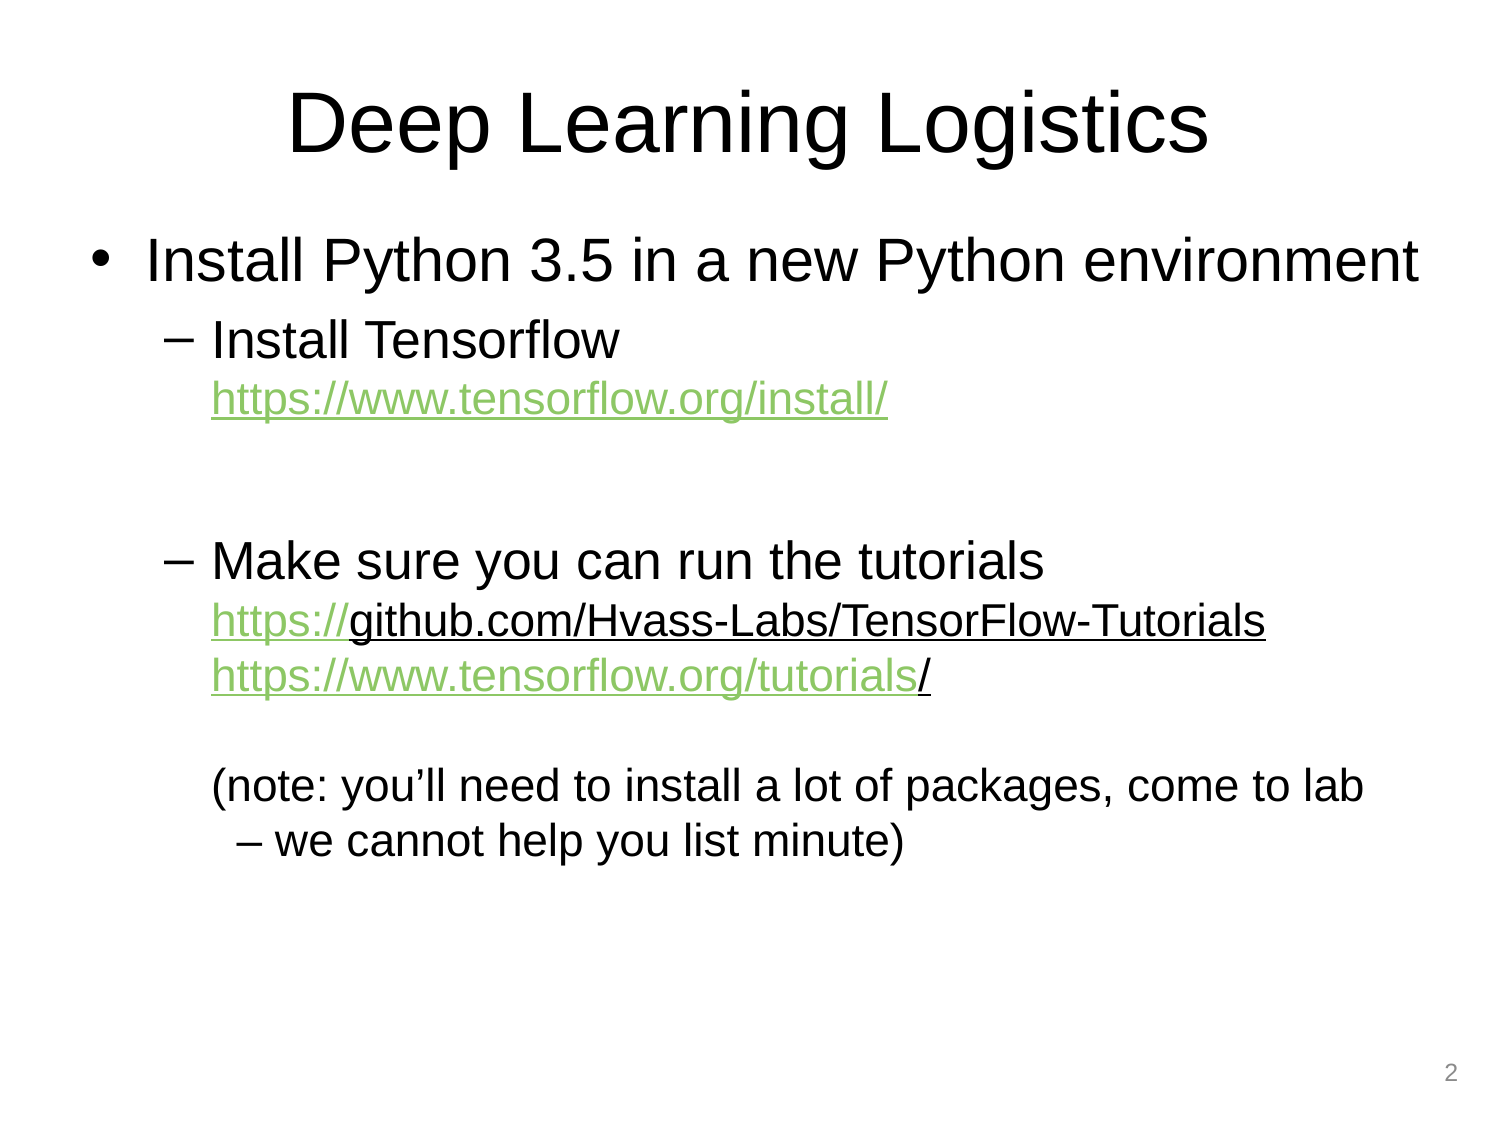

# Deep Learning Logistics
Install Python 3.5 in a new Python environment
Install Tensorflow
https://www.tensorflow.org/install/

Make sure you can run the tutorials
https://github.com/Hvass-Labs/TensorFlow-Tutorials
https://www.tensorflow.org/tutorials/
(note: you’ll need to install a lot of packages, come to lab
  – we cannot help you list minute)
2